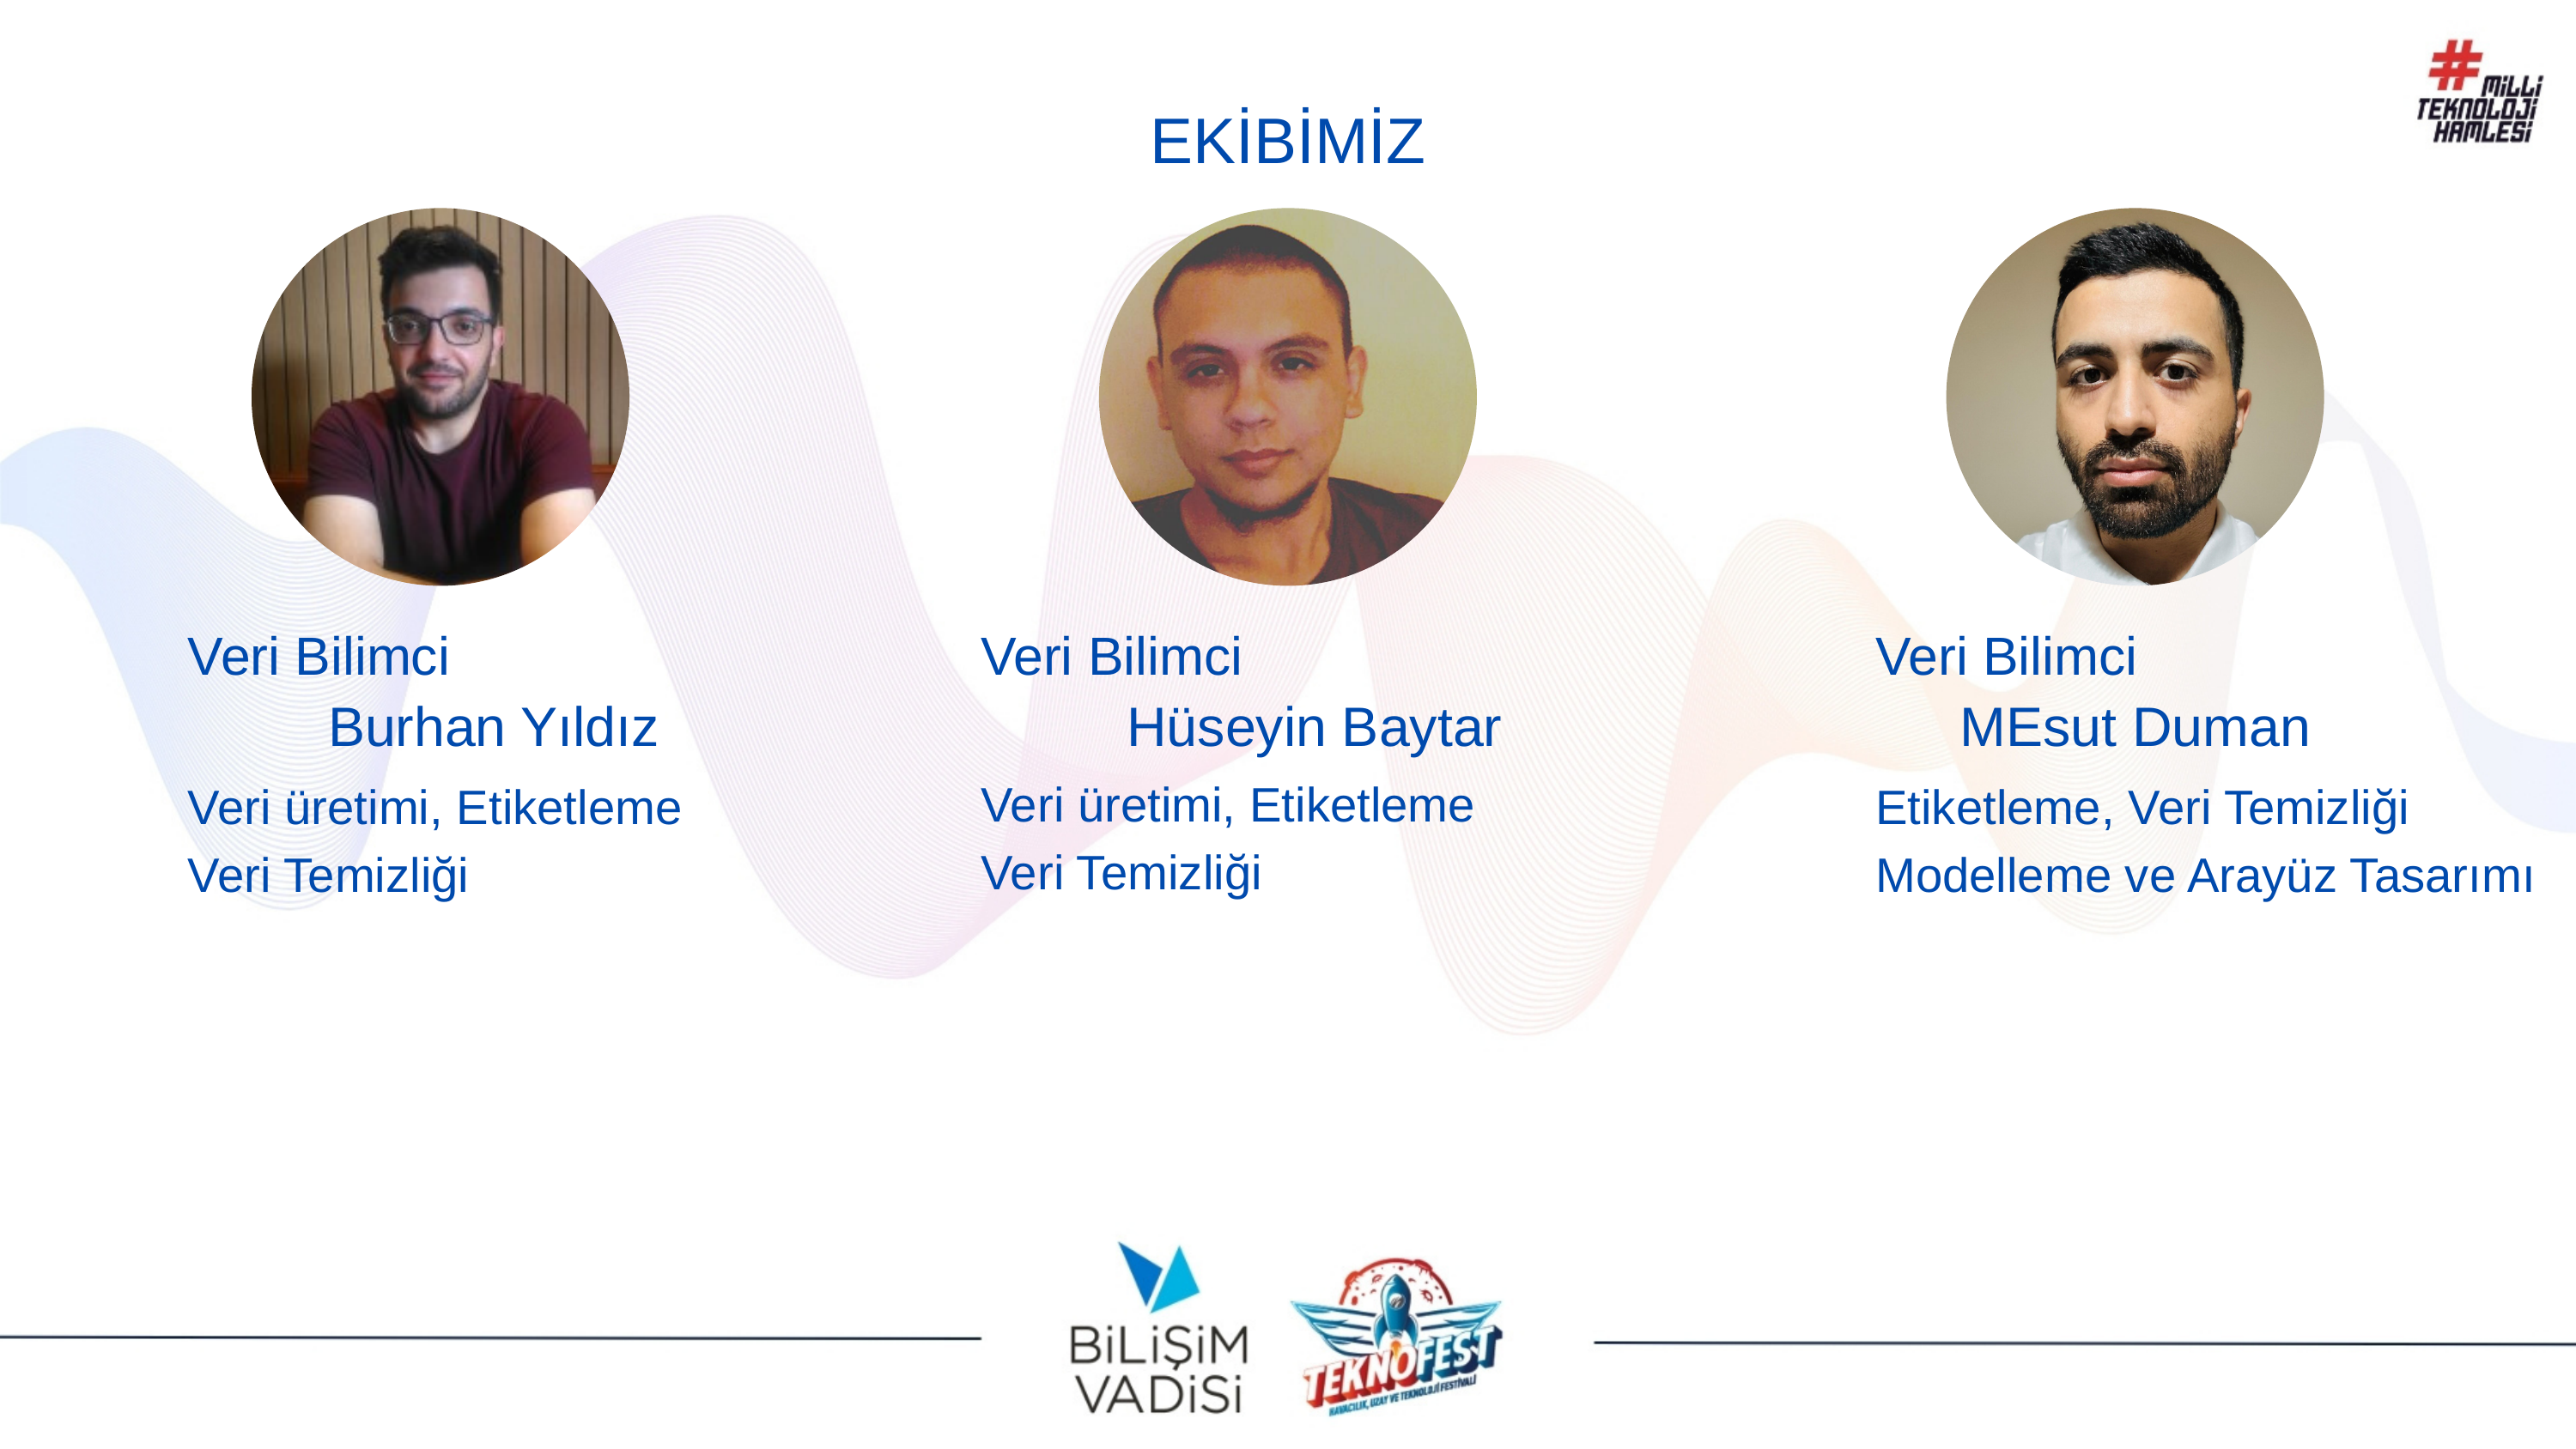

EKİBİMİZ

Veri Bilimci
Veri Bilimci
Veri Bilimci
Burhan Yıldız
Hüseyin Baytar
MEsut Duman
Veri üretimi, Etiketleme
Veri Temizliği
Veri üretimi, Etiketleme
Veri Temizliği
Etiketleme, Veri Temizliği Modelleme ve Arayüz Tasarımı